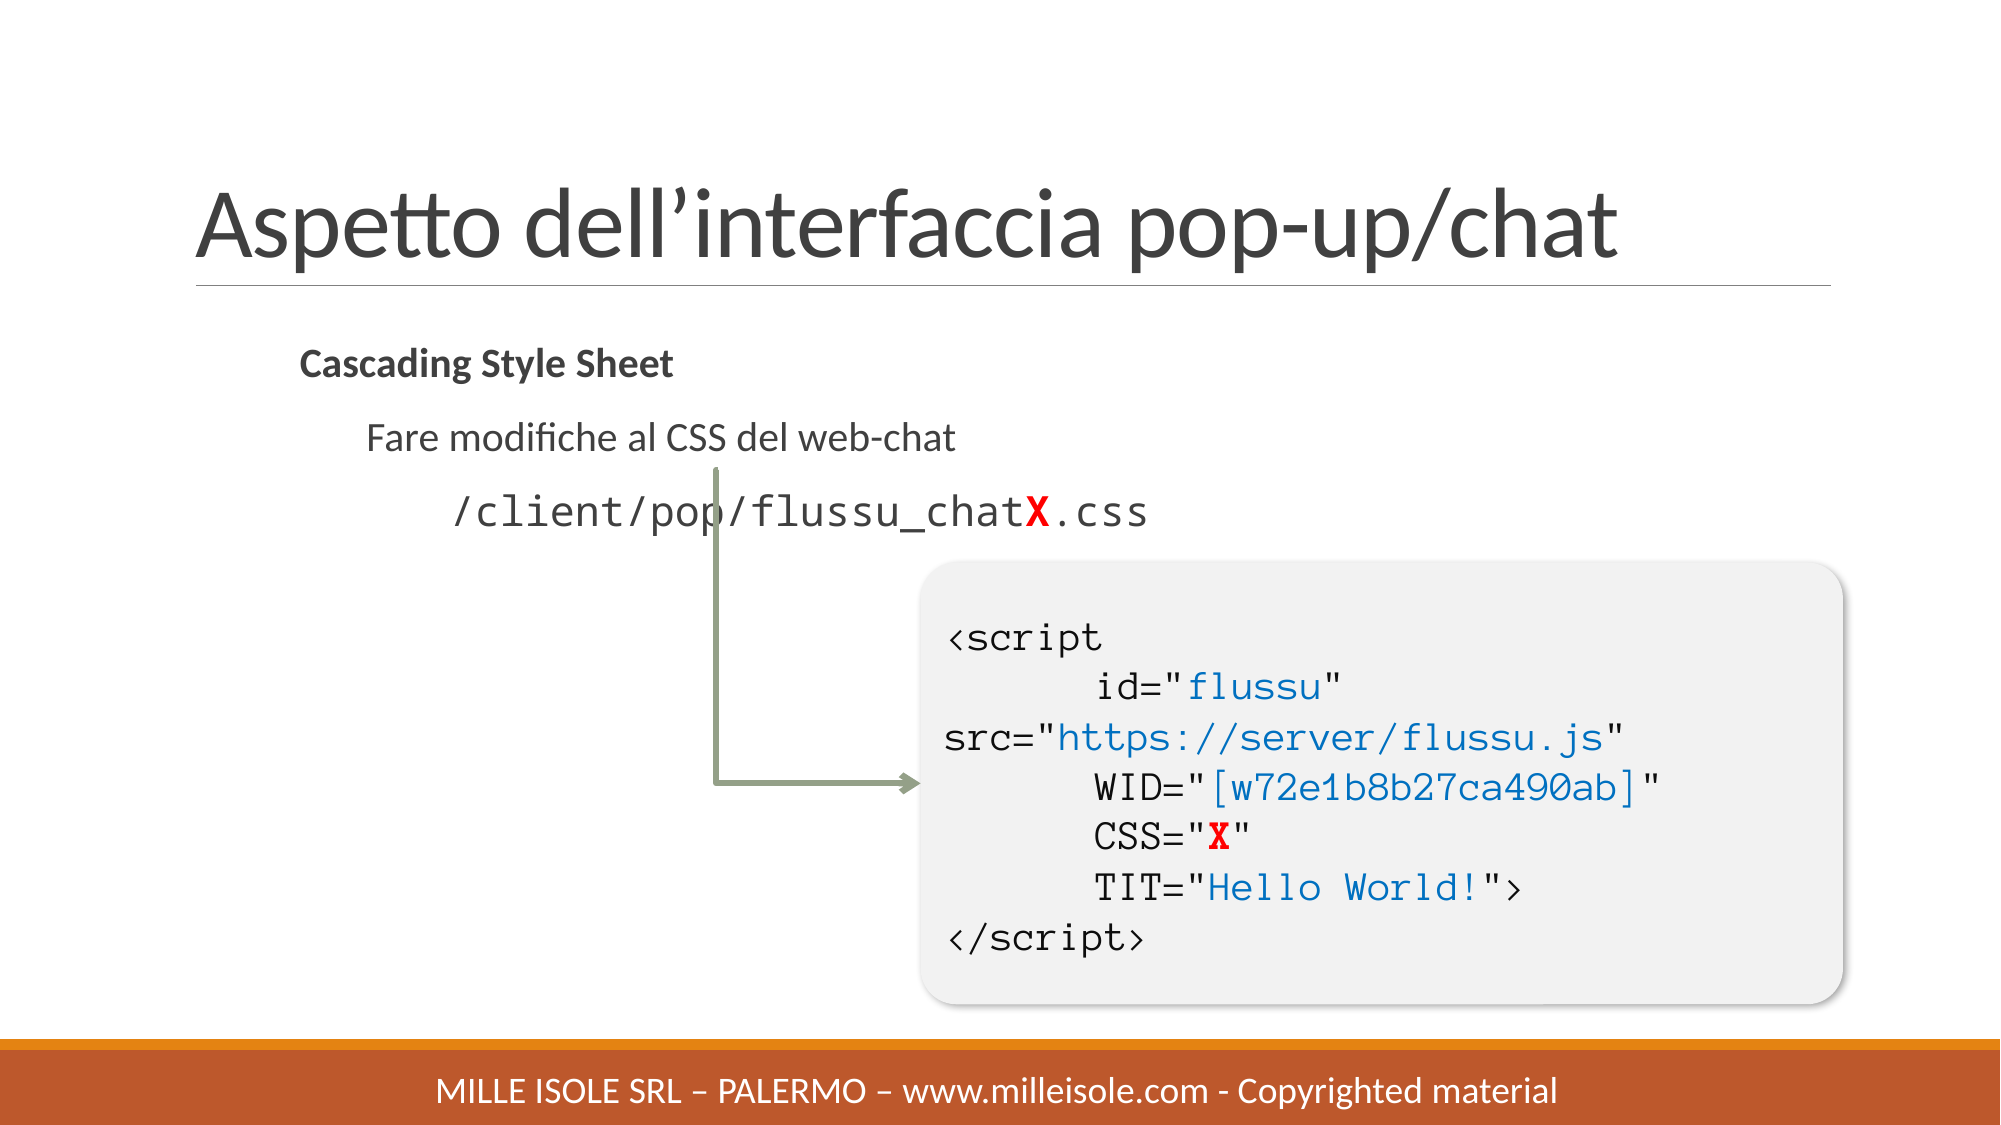

# Aspetto dell’interfaccia pop-up/chat
Cascading Style Sheet
       Fare modifiche al CSS del web-chat
	/client/pop/flussu_chatX.css
<script
	id="flussu" 	src="https://server/flussu.js"
	WID="[w72e1b8b27ca490ab]"
	CSS="X"
	TIT="Hello World!">
</script>